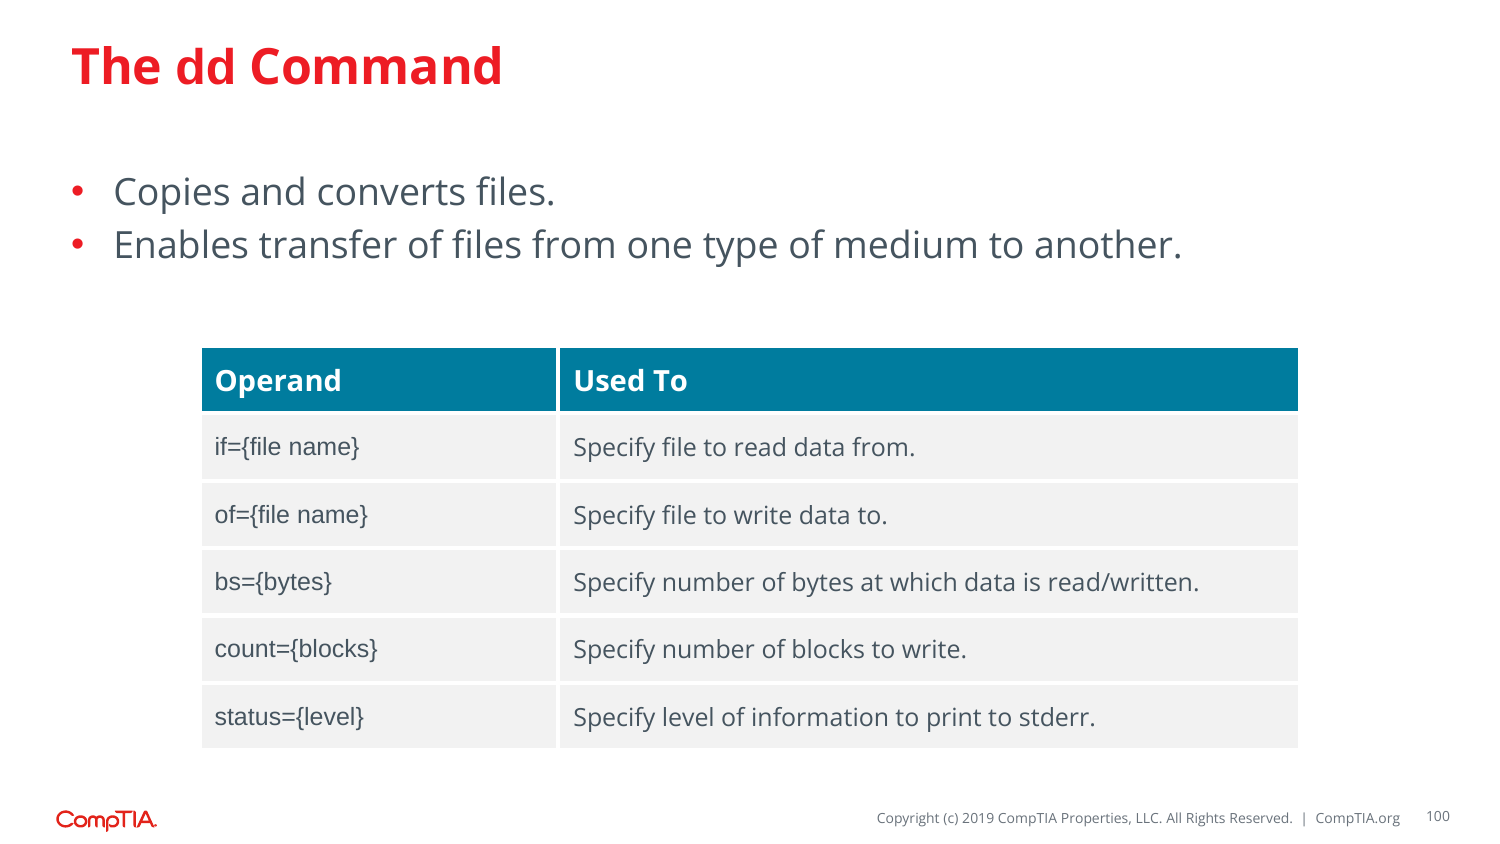

# The dd Command
Copies and converts files.
Enables transfer of files from one type of medium to another.
| Operand | Used To |
| --- | --- |
| if={file name} | Specify file to read data from. |
| of={file name} | Specify file to write data to. |
| bs={bytes} | Specify number of bytes at which data is read/written. |
| count={blocks} | Specify number of blocks to write. |
| status={level} | Specify level of information to print to stderr. |
100